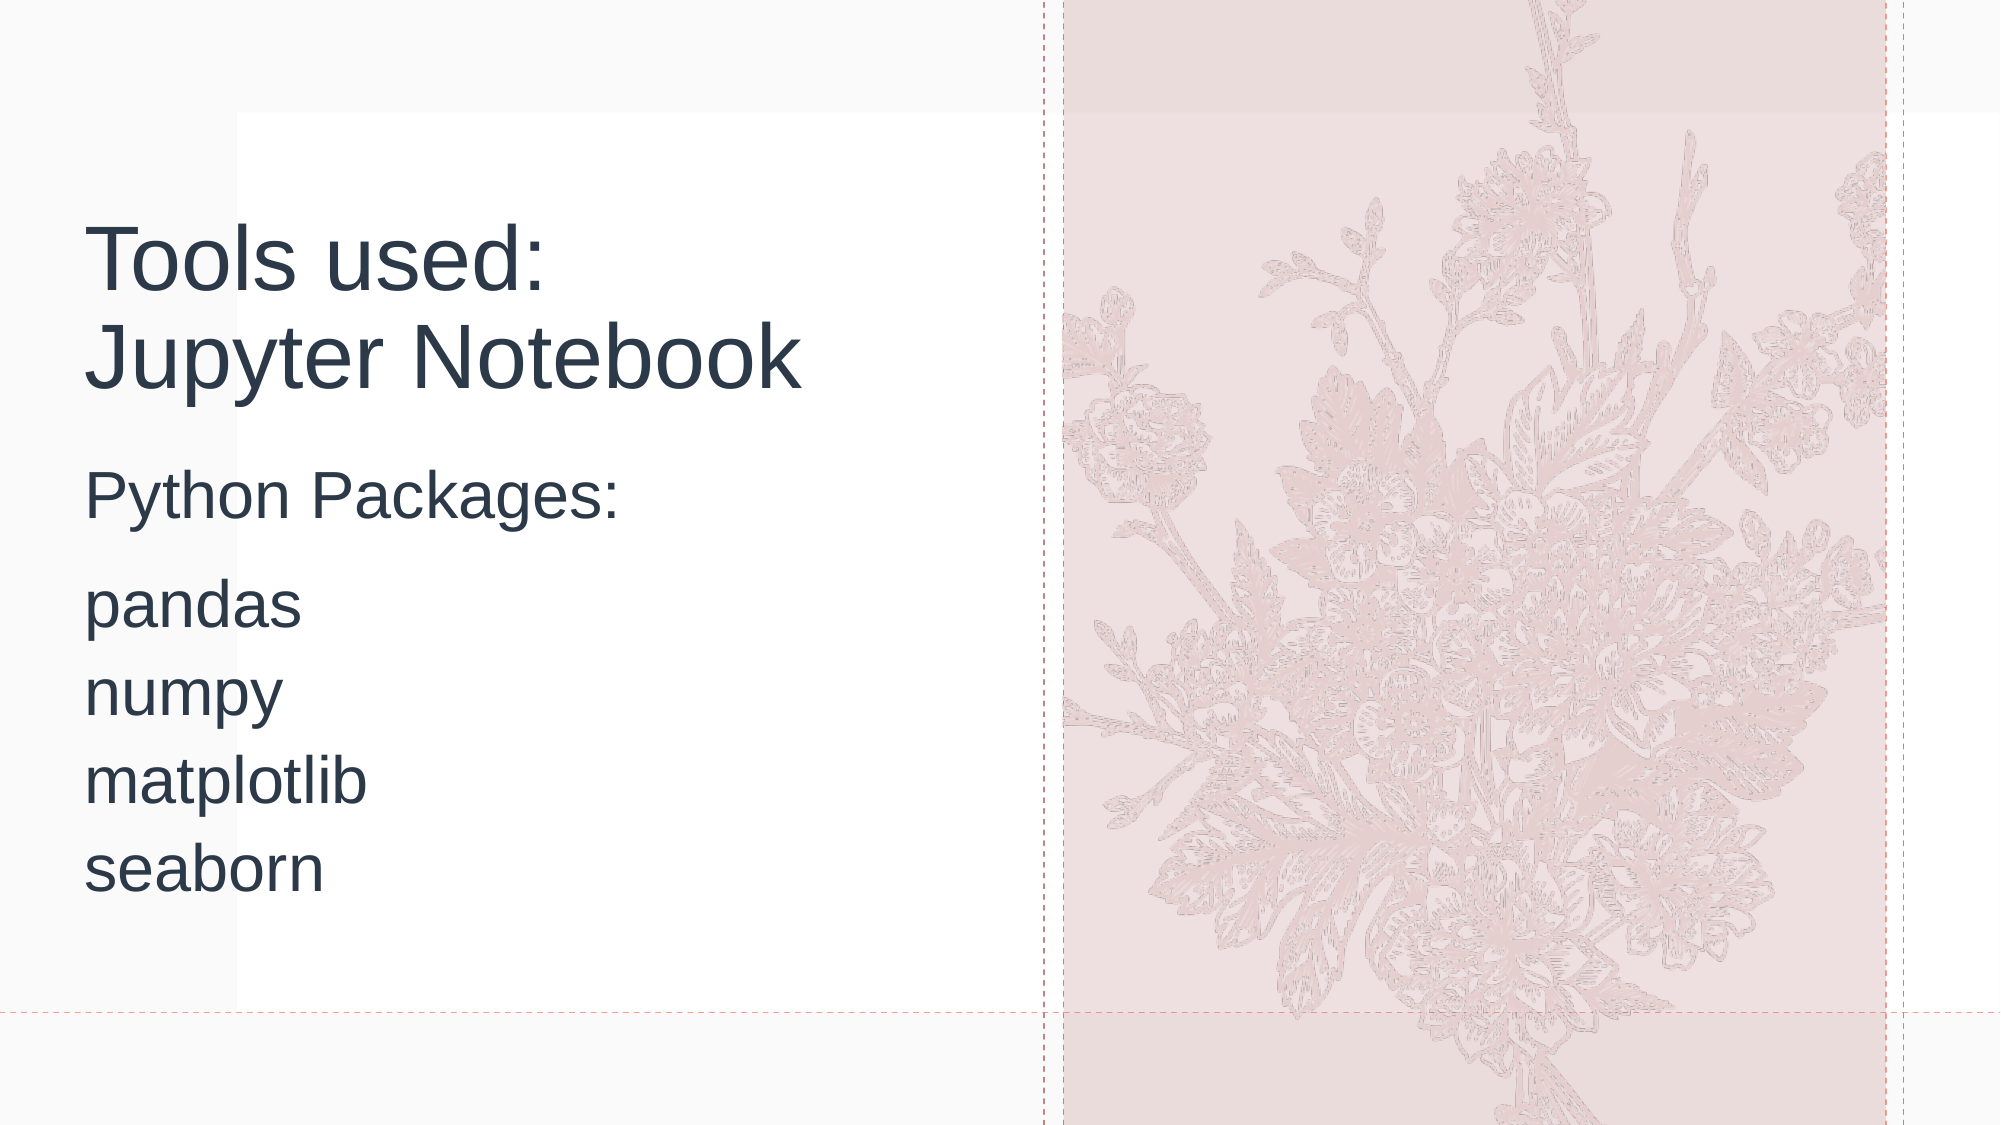

# Tools used: Jupyter Notebook
Python Packages:
pandas
numpy
matplotlib
seaborn